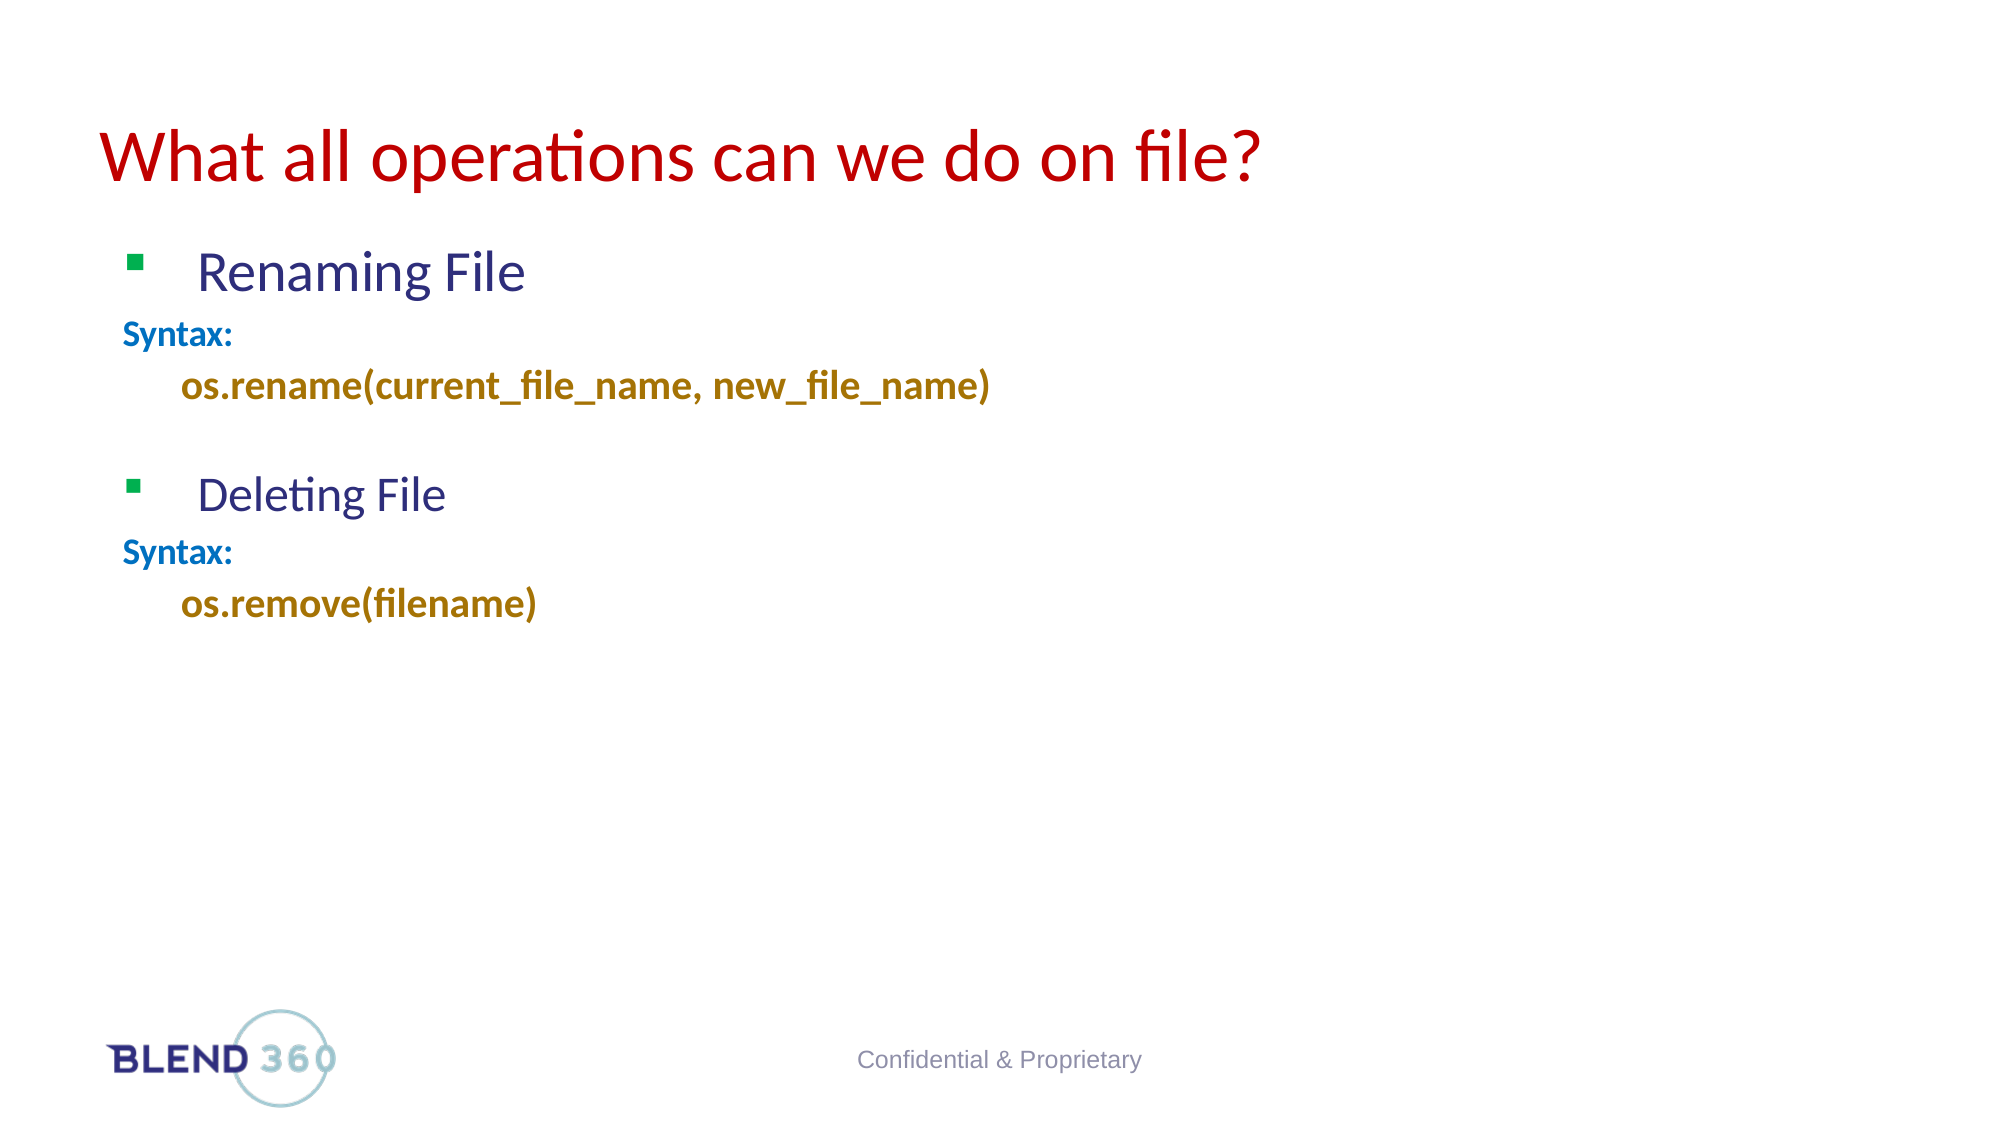

What all operations can we do on file?
Renaming File
Syntax:
	os.rename(current_file_name, new_file_name)

Deleting File
Syntax:
	os.remove(filename)